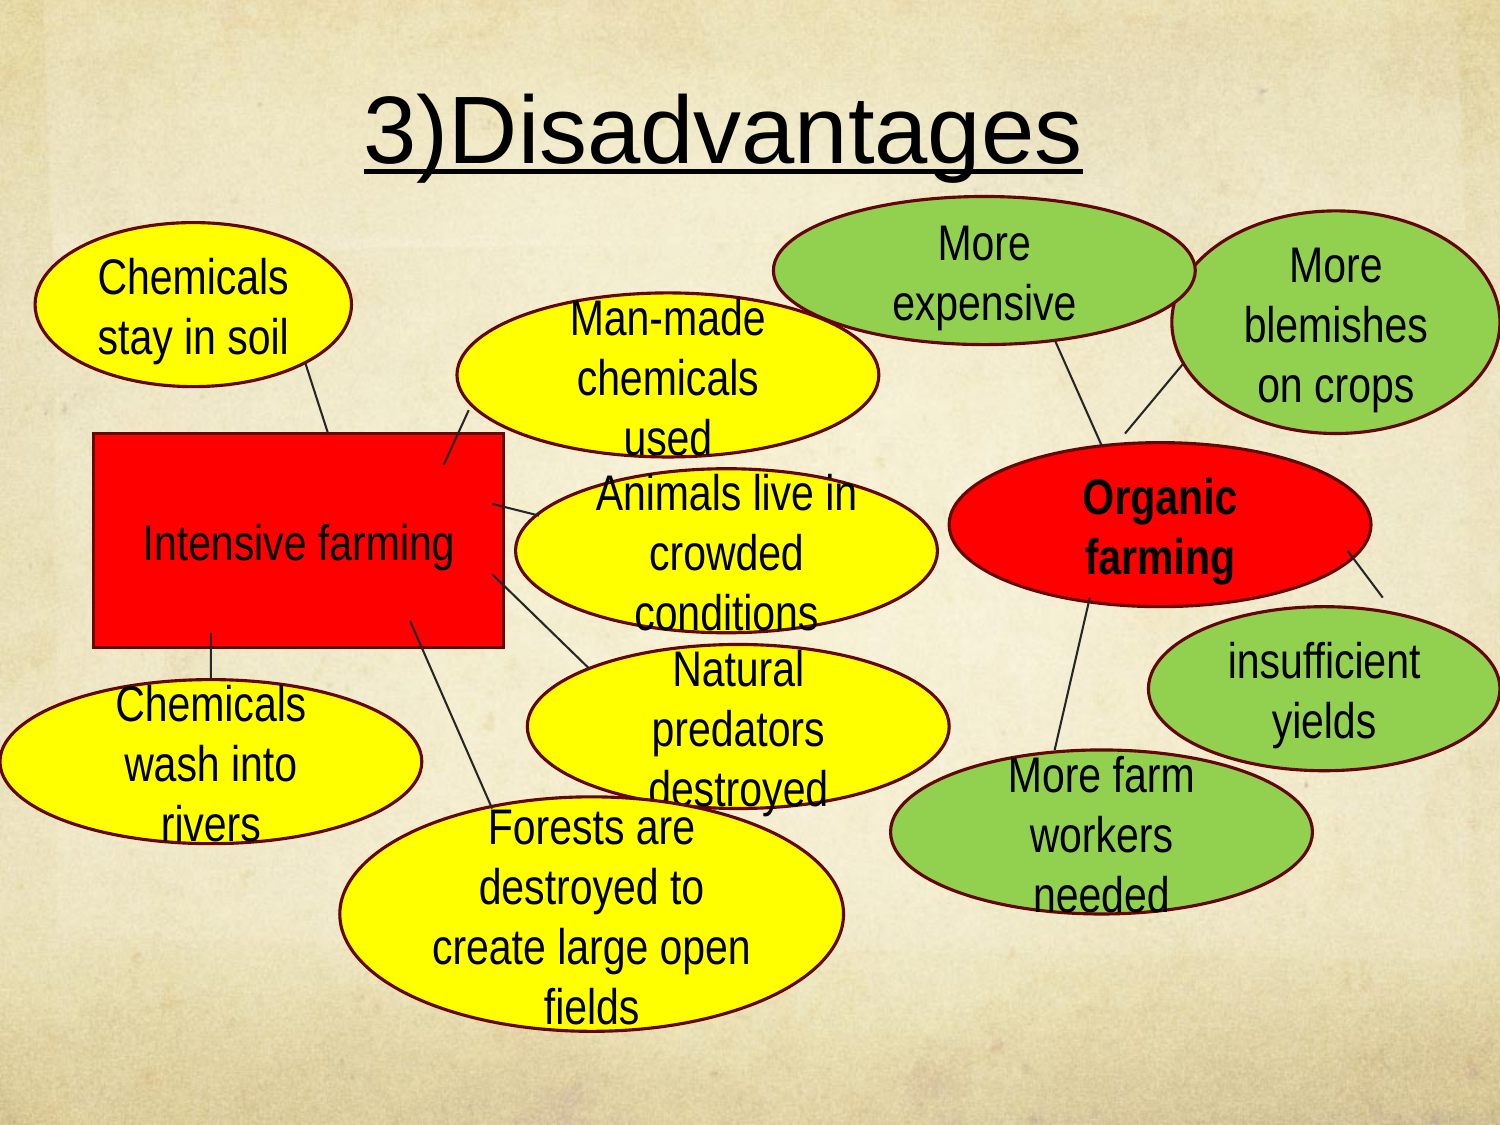

# 3)Disadvantages
More expensive
More blemishes on crops
Chemicals stay in soil
Man-made chemicals used
Intensive farming
Organic farming
Animals live in crowded conditions
insufficient yields
Natural predators destroyed
Chemicals wash into rivers
More farm workers needed
Forests are destroyed to create large open fields